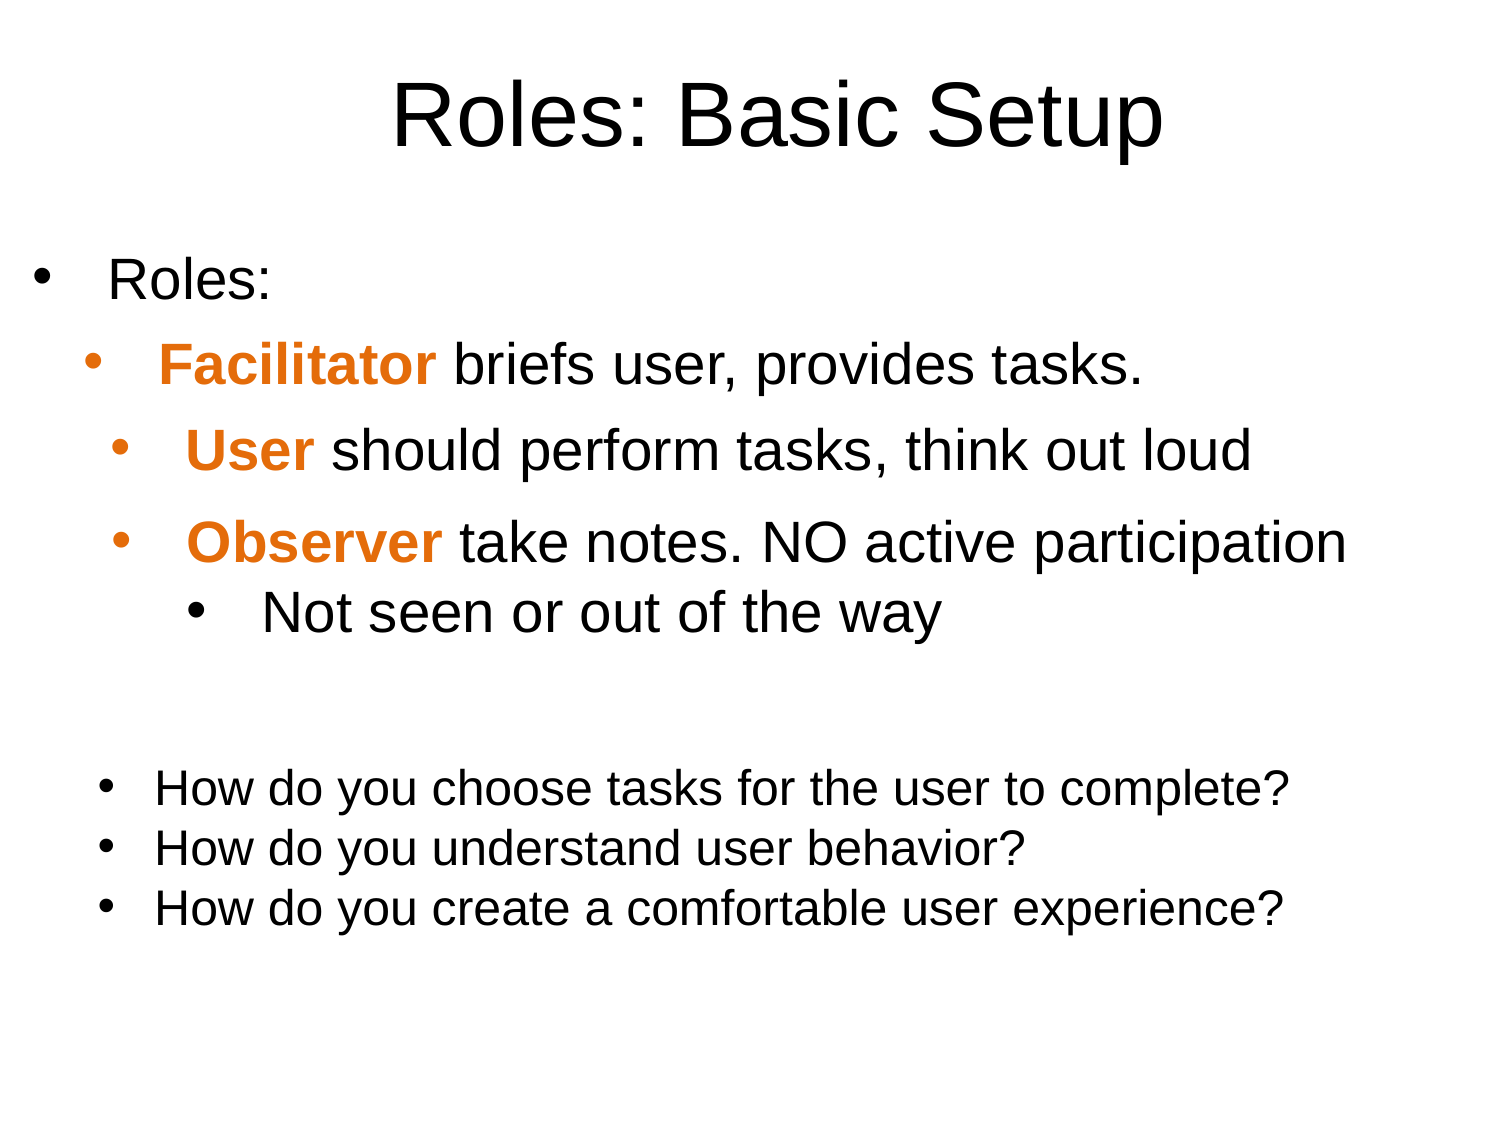

Roles: Basic Setup
Roles:
Facilitator briefs user, provides tasks.
User should perform tasks, think out loud
Observer take notes. NO active participation
Not seen or out of the way
How do you choose tasks for the user to complete?
How do you understand user behavior?
How do you create a comfortable user experience?